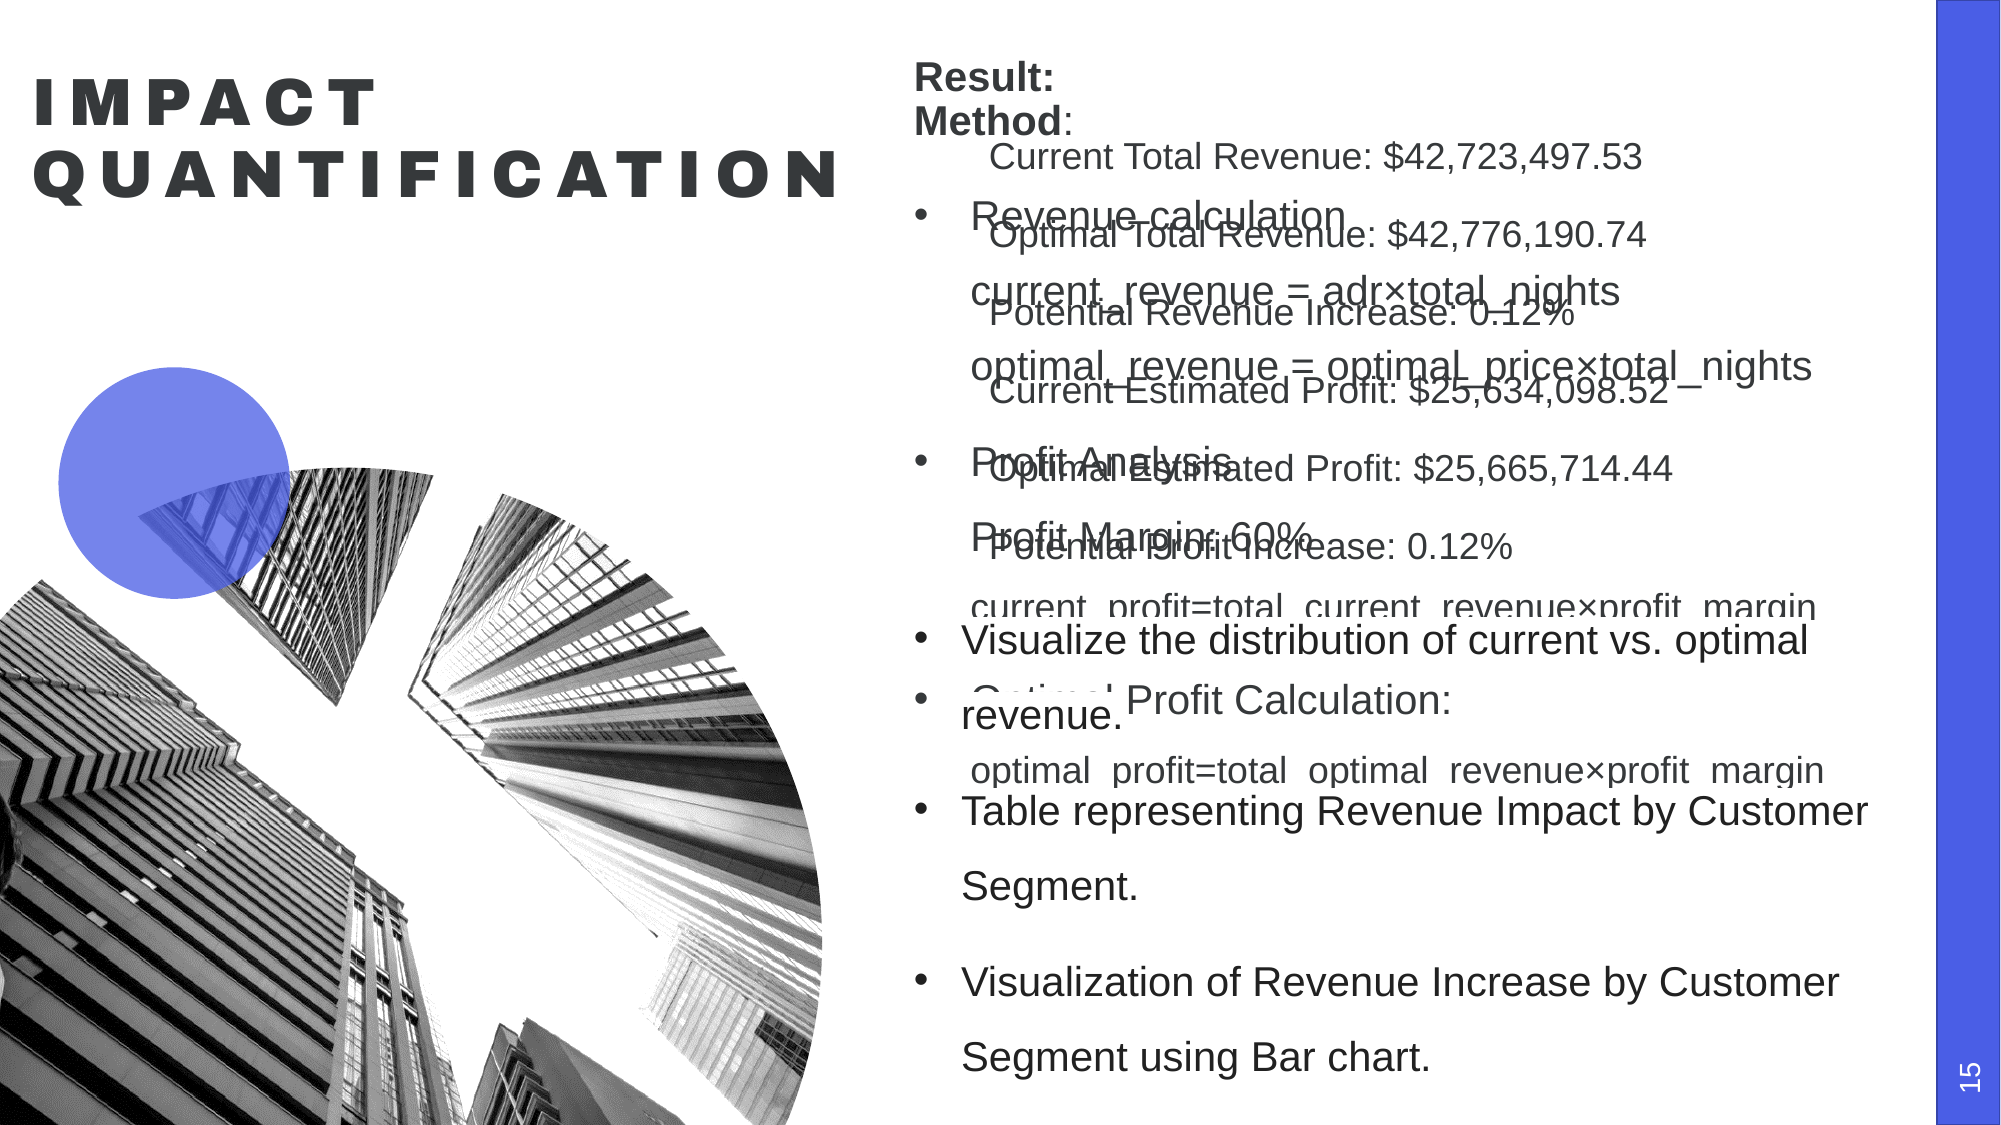

Result:
Current Total Revenue: $42,723,497.53
Optimal Total Revenue: $42,776,190.74
Potential Revenue Increase: 0.12%
Current Estimated Profit: $25,634,098.52
Optimal Estimated Profit: $25,665,714.44
Potential Profit Increase: 0.12%
Visualize the distribution of current vs. optimal revenue.
Table representing Revenue Impact by Customer Segment.
Visualization of Revenue Increase by Customer Segment using Bar chart.

# Impact Quantification
Method:
Revenue calculation
current_revenue = adr×total_nights
optimal_revenue = optimal_price×total_nights
Profit Analysis
Profit Margin: 60%
current_profit=total_current_revenue×profit_margin
Optimal Profit Calculation:
optimal_profit=total_optimal_revenue×profit_margin
15